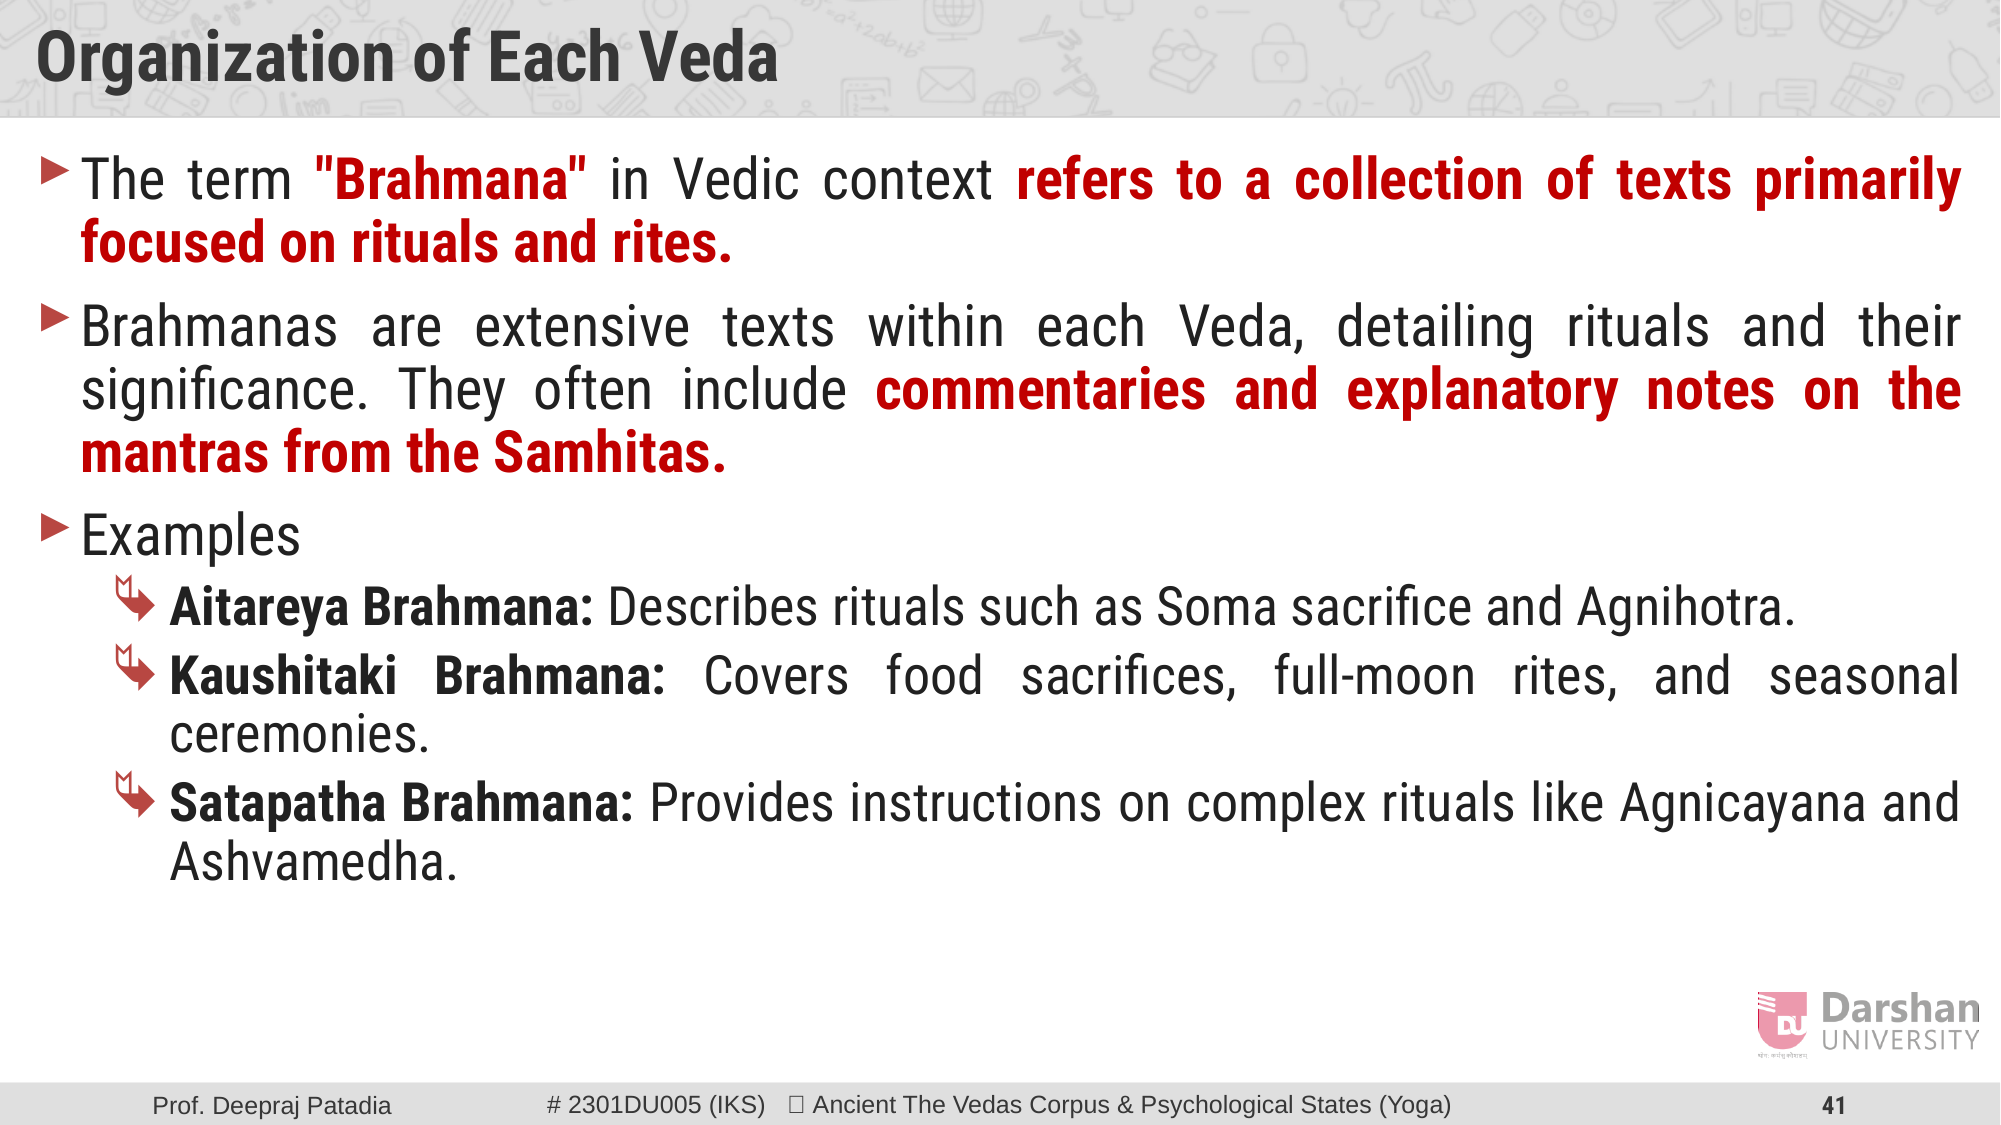

# Organization of Each Veda
The term "Brahmana" in Vedic context refers to a collection of texts primarily focused on rituals and rites.
Brahmanas are extensive texts within each Veda, detailing rituals and their significance. They often include commentaries and explanatory notes on the mantras from the Samhitas.
Examples
Aitareya Brahmana: Describes rituals such as Soma sacrifice and Agnihotra.
Kaushitaki Brahmana: Covers food sacrifices, full-moon rites, and seasonal ceremonies.
Satapatha Brahmana: Provides instructions on complex rituals like Agnicayana and Ashvamedha.